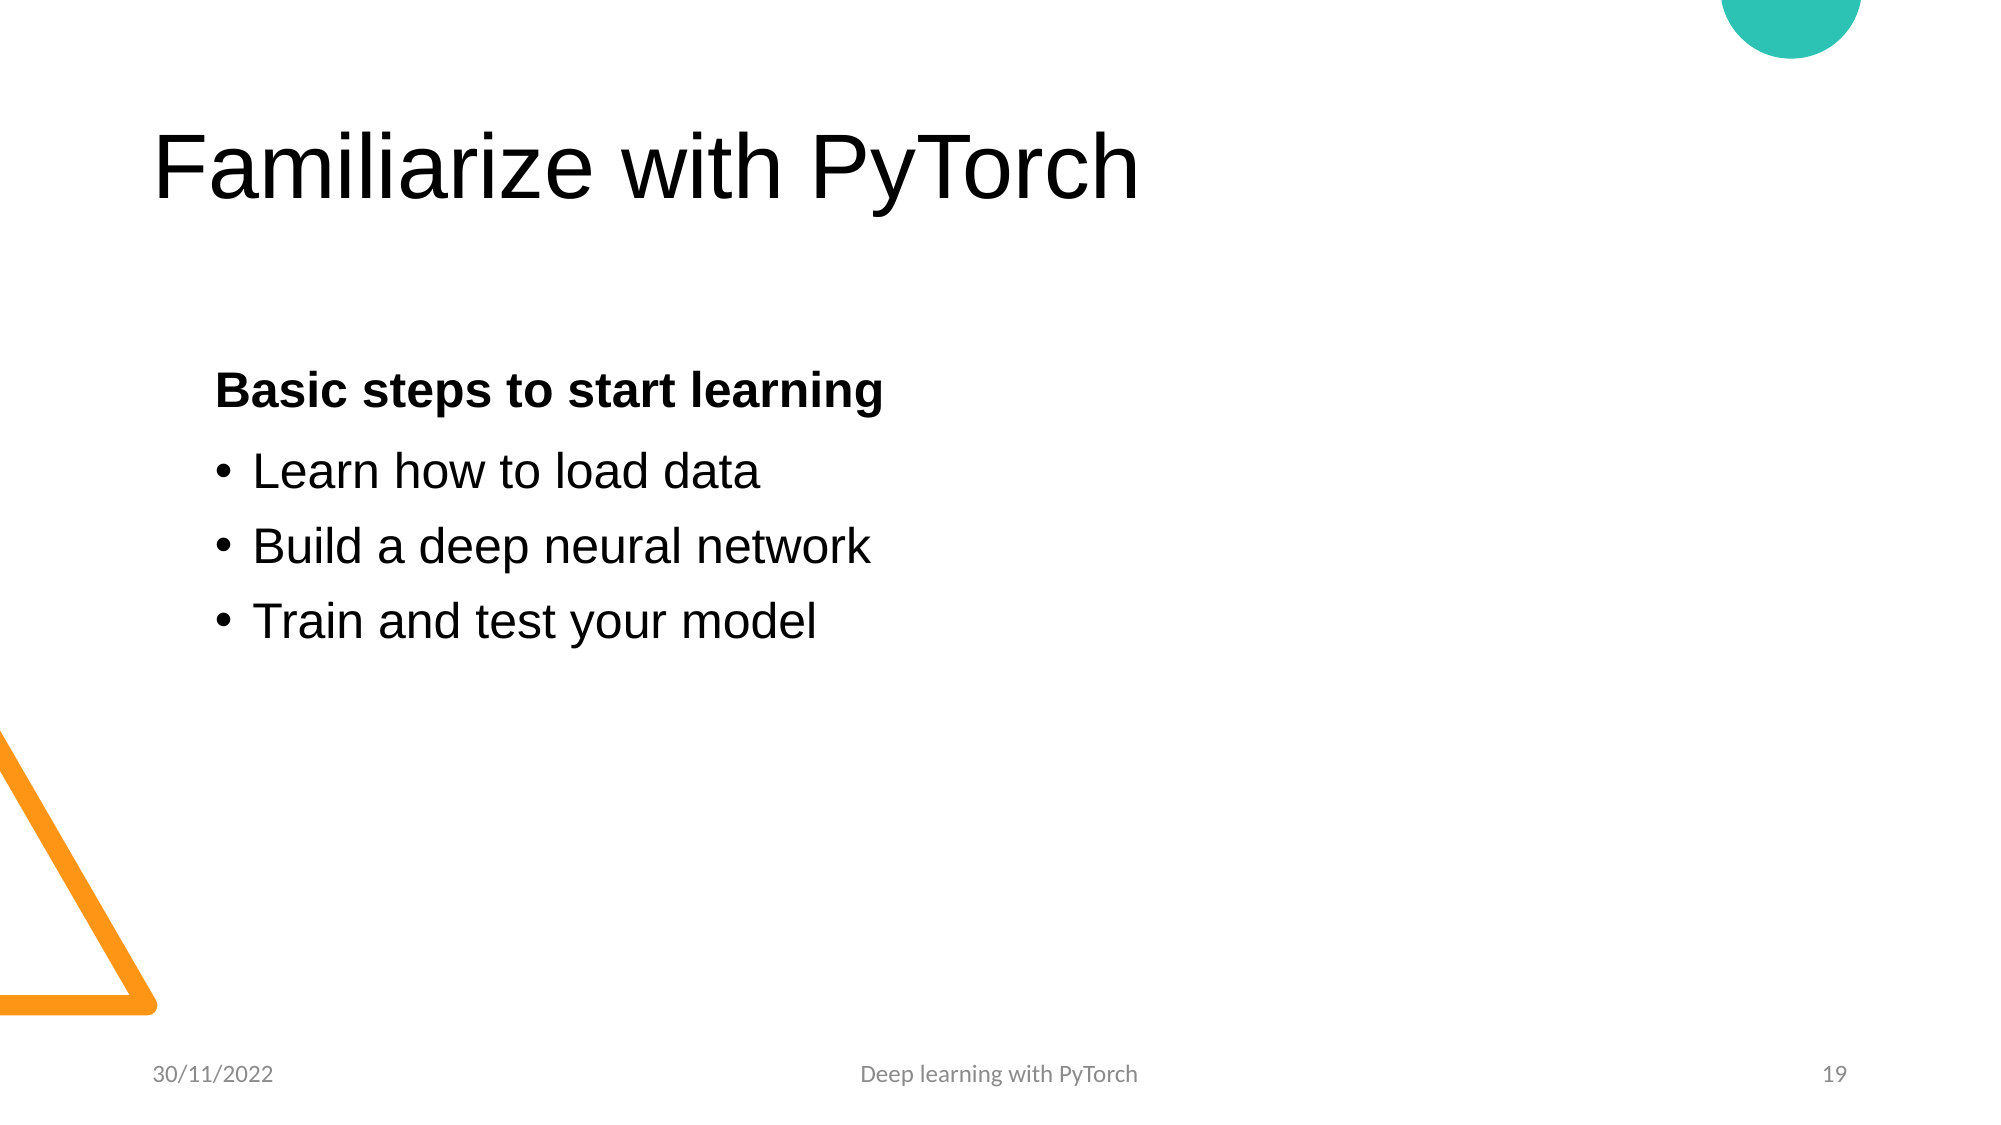

# Familiarize with PyTorch
Basic steps to start learning
Learn how to load data
Build a deep neural network
Train and test your model
30/11/2022
Deep learning with PyTorch
19